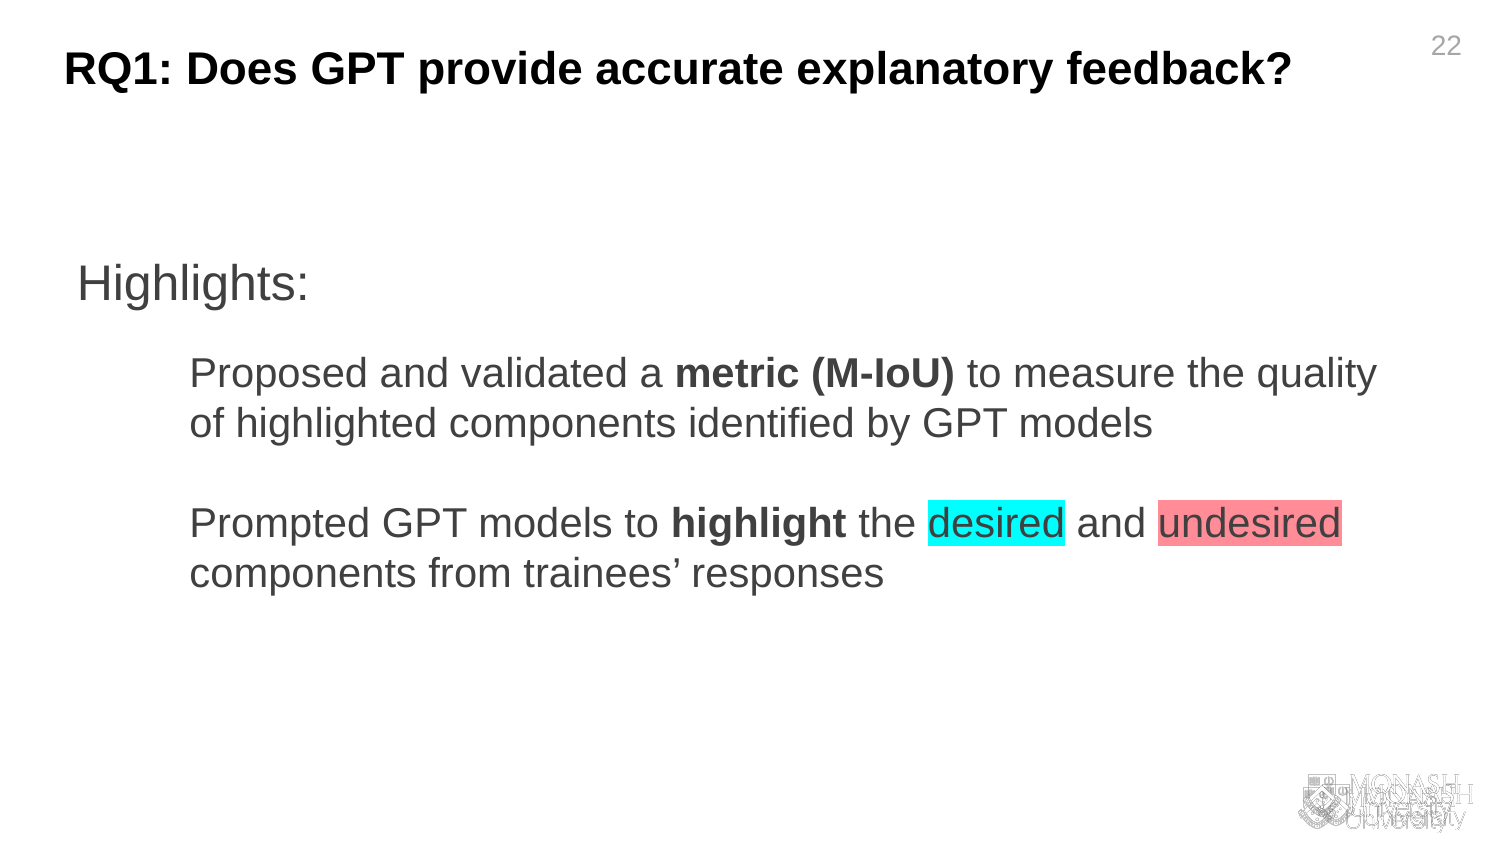

RQ1: Does GPT provide accurate explanatory feedback?

22
Highlights:
Proposed and validated a metric (M-IoU) to measure the quality of highlighted components identified by GPT models

Prompted GPT models to highlight the desired and undesired components from trainees’ responses